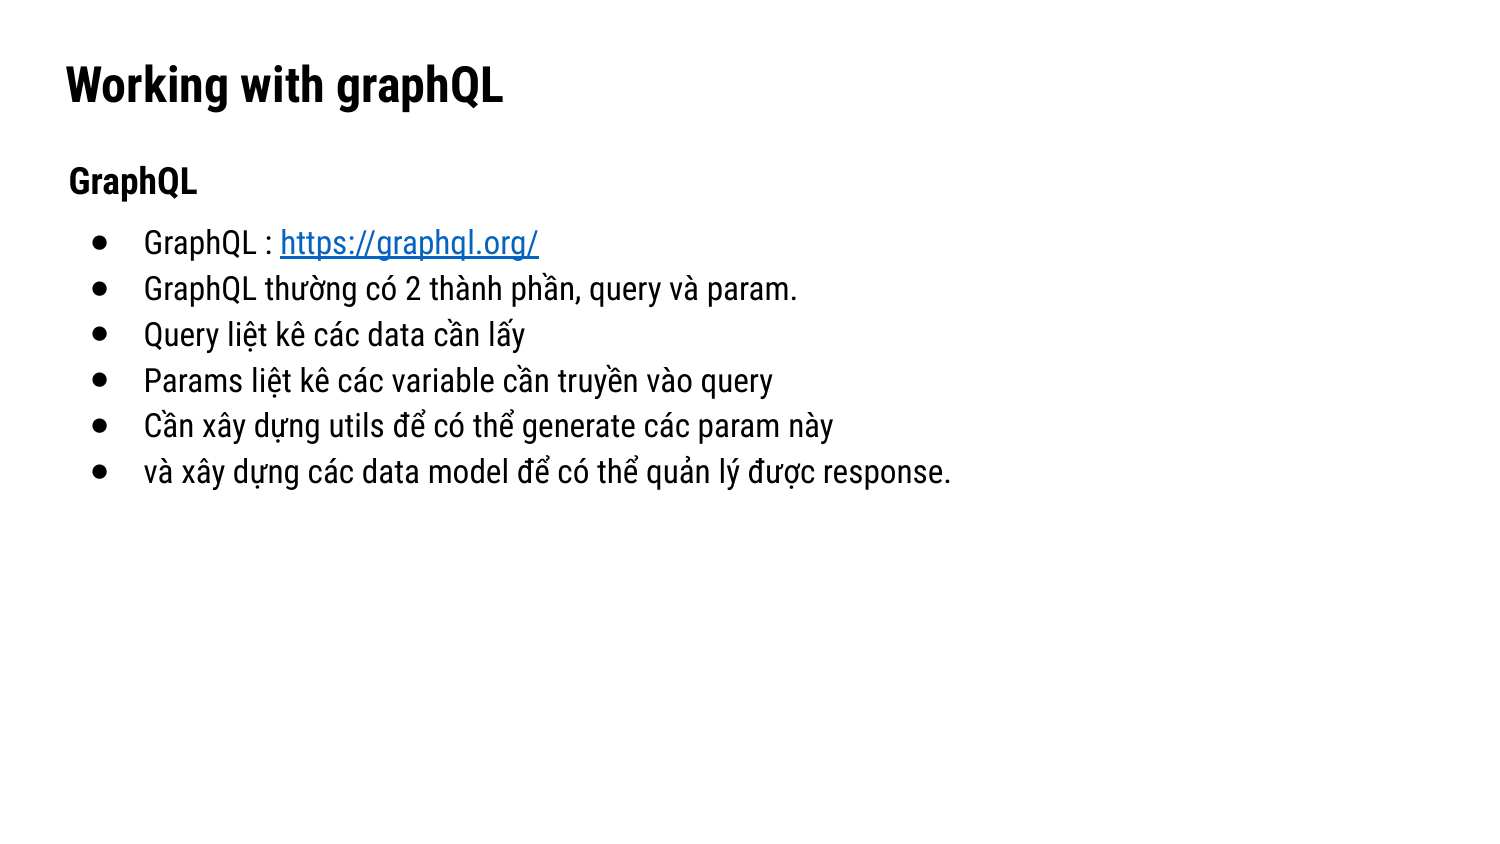

# Working with graphQL
GraphQL
GraphQL : https://graphql.org/
GraphQL thường có 2 thành phần, query và param.
Query liệt kê các data cần lấy
Params liệt kê các variable cần truyền vào query
Cần xây dựng utils để có thể generate các param này
và xây dựng các data model để có thể quản lý được response.